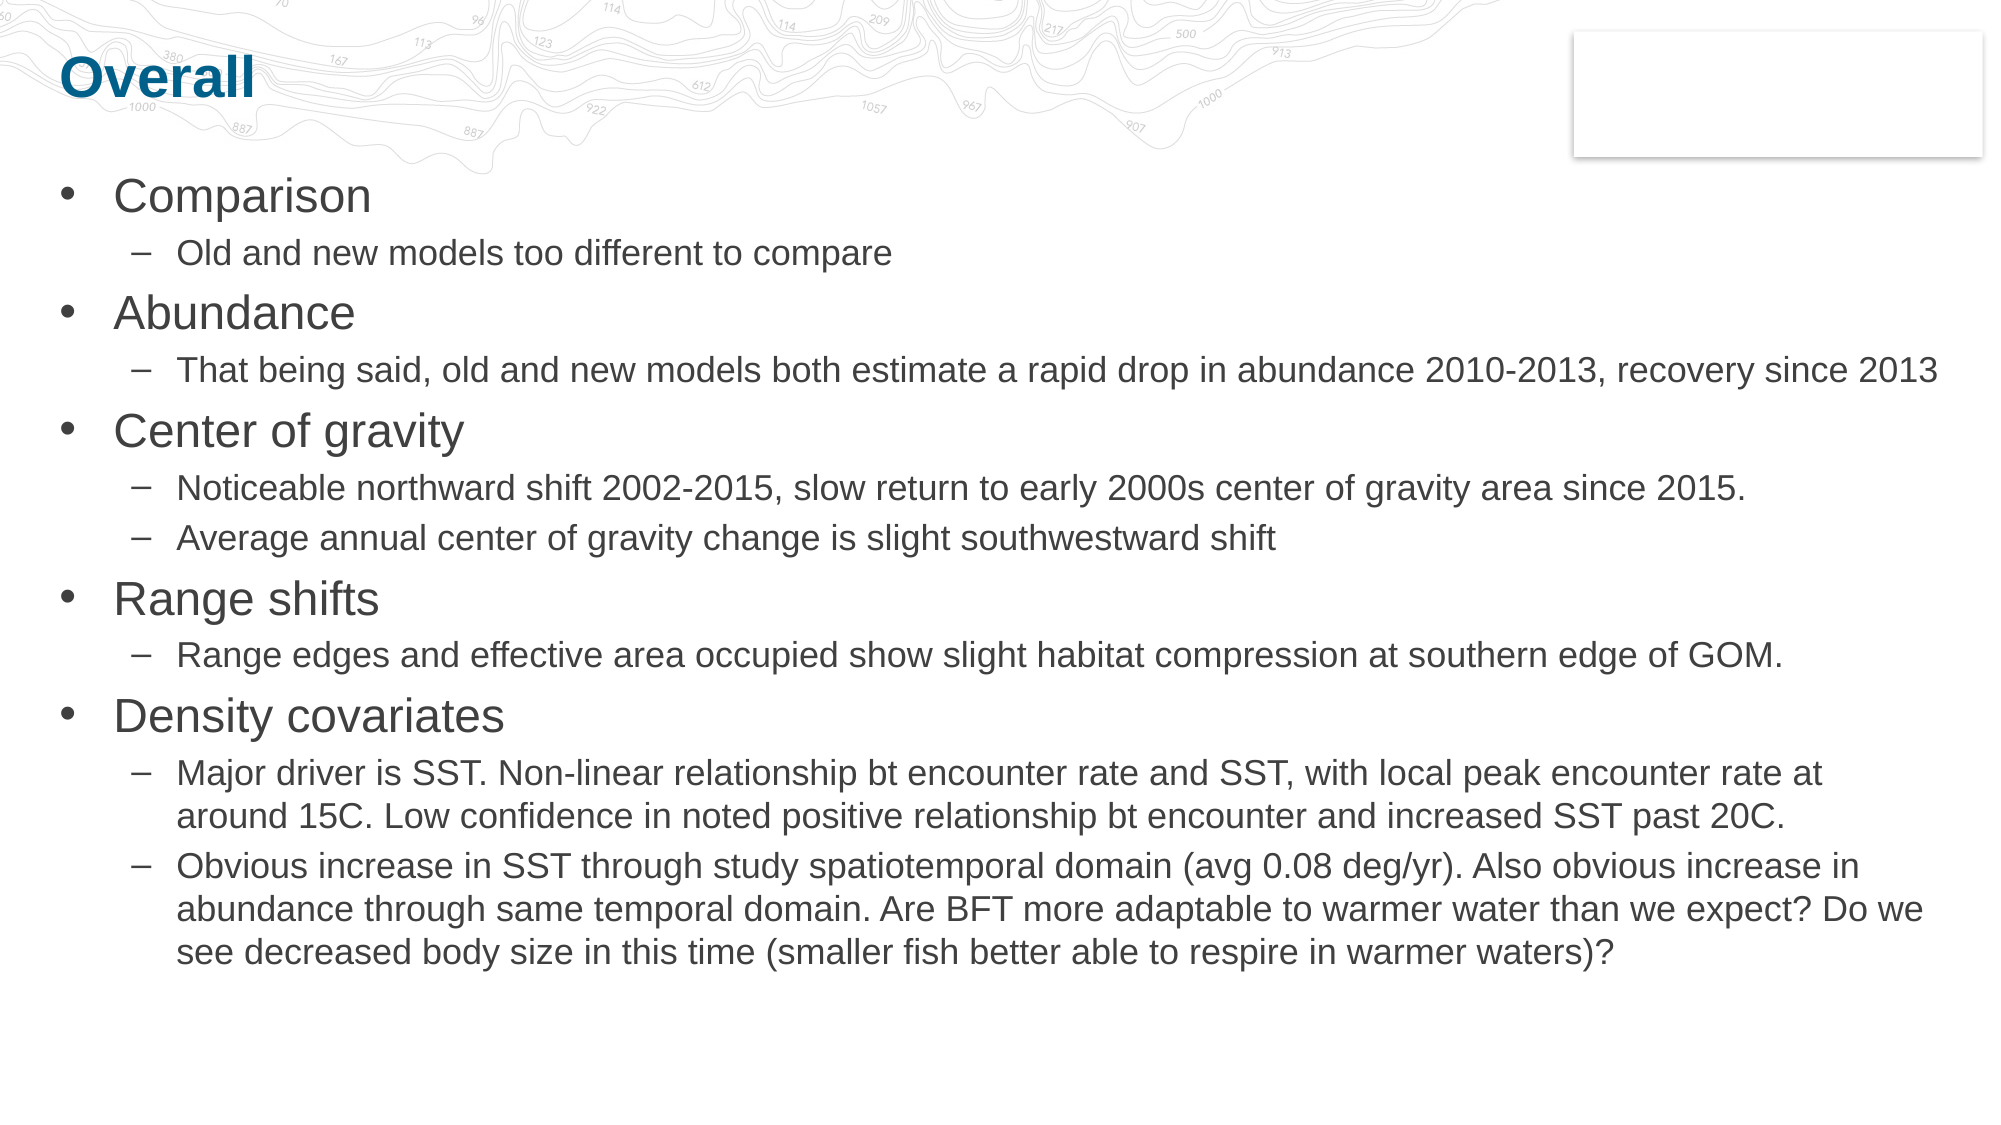

# Overall

Comparison
Old and new models too different to compare
Abundance
That being said, old and new models both estimate a rapid drop in abundance 2010-2013, recovery since 2013
Center of gravity
Noticeable northward shift 2002-2015, slow return to early 2000s center of gravity area since 2015.
Average annual center of gravity change is slight southwestward shift
Range shifts
Range edges and effective area occupied show slight habitat compression at southern edge of GOM.
Density covariates
Major driver is SST. Non-linear relationship bt encounter rate and SST, with local peak encounter rate at around 15C. Low confidence in noted positive relationship bt encounter and increased SST past 20C.
Obvious increase in SST through study spatiotemporal domain (avg 0.08 deg/yr). Also obvious increase in abundance through same temporal domain. Are BFT more adaptable to warmer water than we expect? Do we see decreased body size in this time (smaller fish better able to respire in warmer waters)?